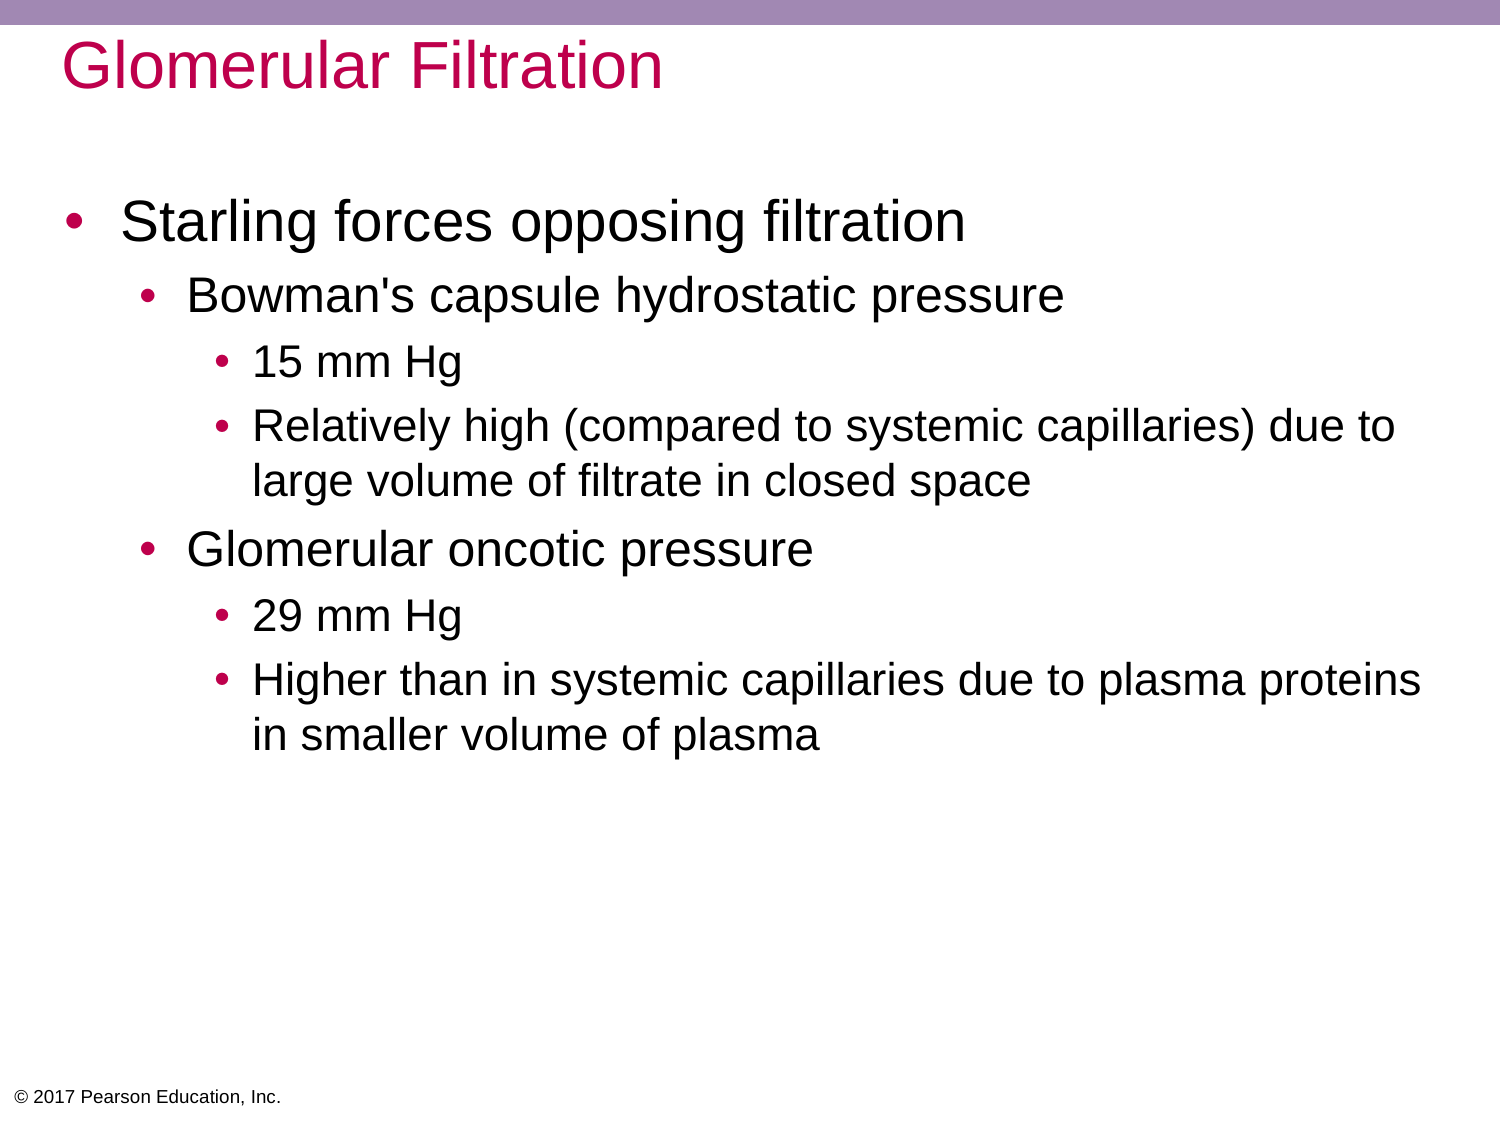

# Glomerular Filtration
Starling forces opposing filtration
Bowman's capsule hydrostatic pressure
15 mm Hg
Relatively high (compared to systemic capillaries) due to large volume of filtrate in closed space
Glomerular oncotic pressure
29 mm Hg
Higher than in systemic capillaries due to plasma proteins in smaller volume of plasma